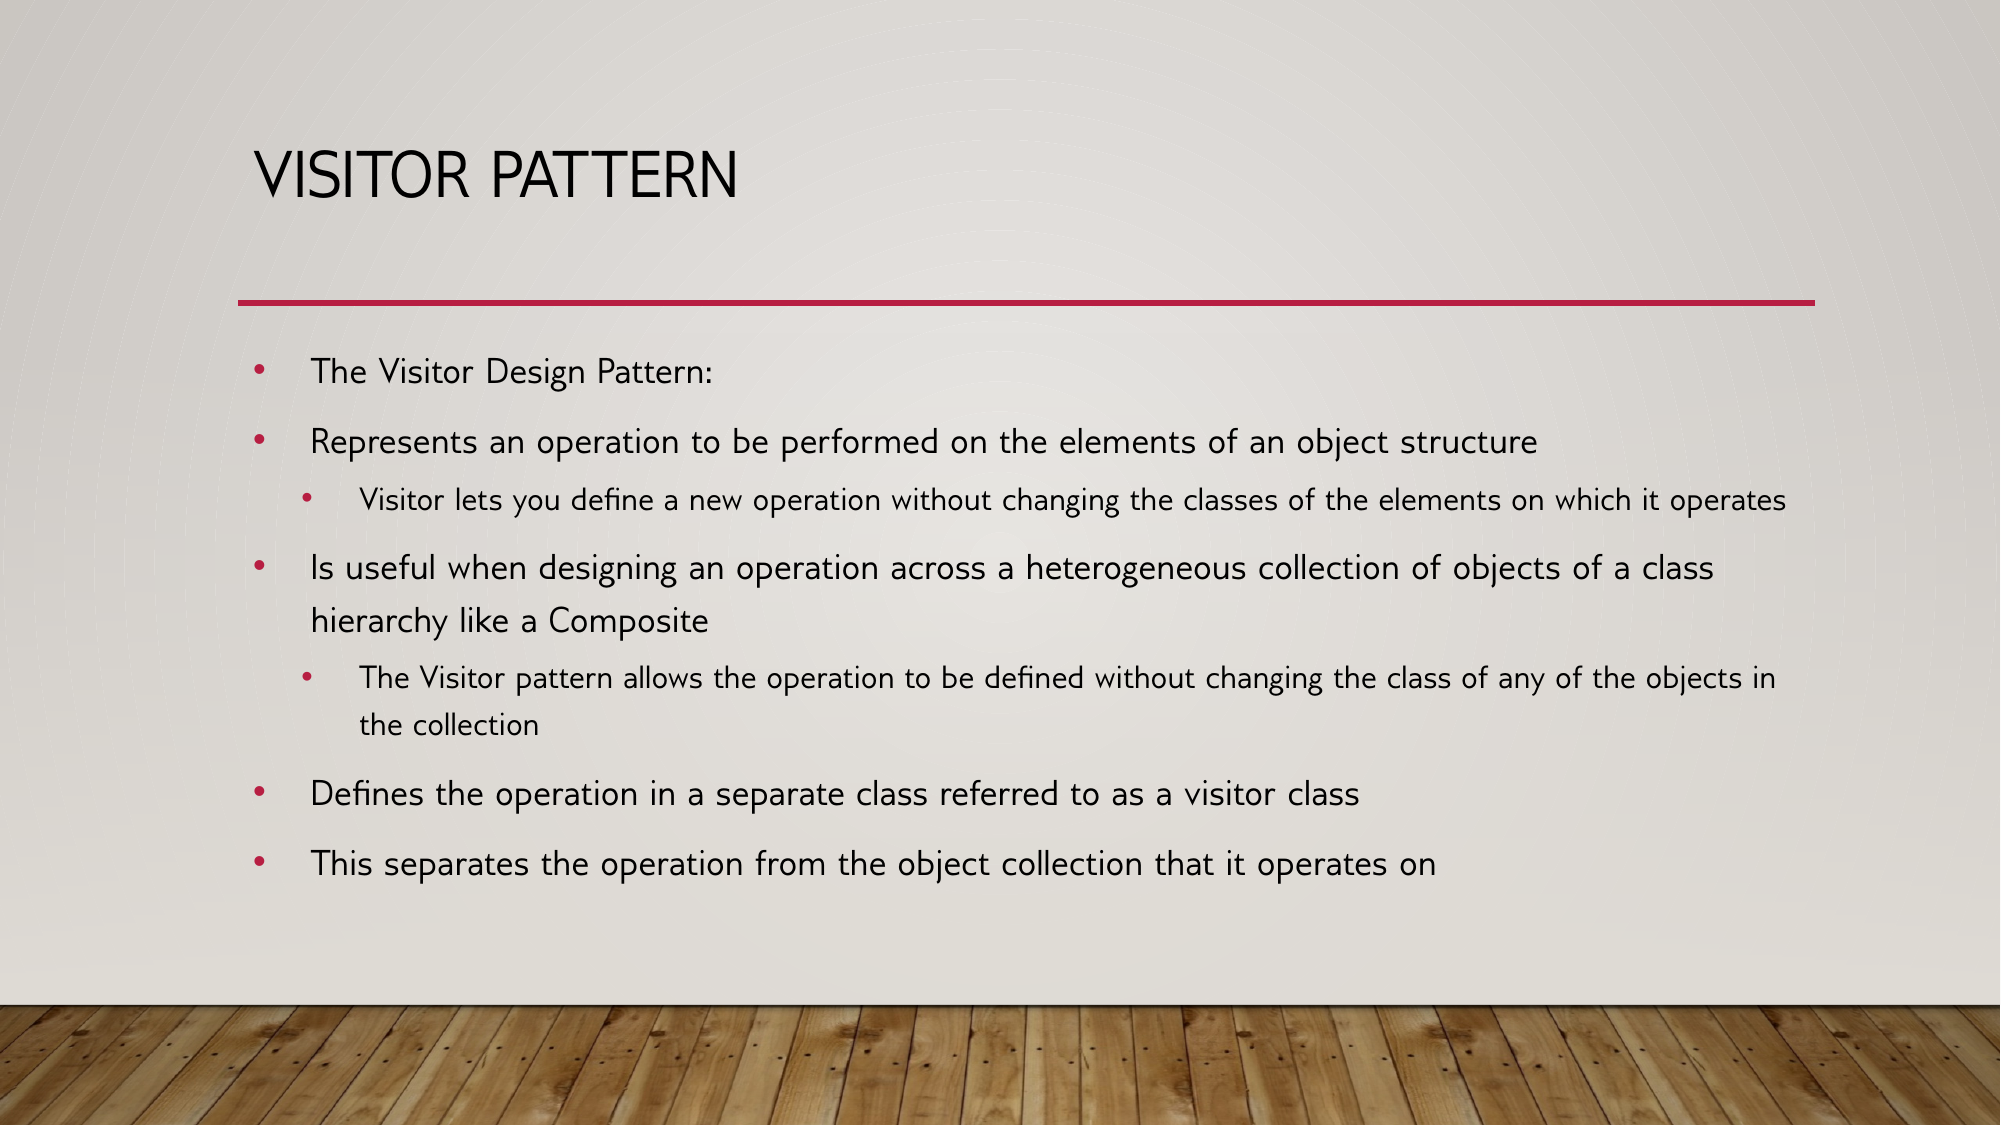

# Visitor pattern
The Visitor Design Pattern:
Represents an operation to be performed on the elements of an object structure
Visitor lets you define a new operation without changing the classes of the elements on which it operates
Is useful when designing an operation across a heterogeneous collection of objects of a class hierarchy like a Composite
The Visitor pattern allows the operation to be defined without changing the class of any of the objects in the collection
Defines the operation in a separate class referred to as a visitor class
This separates the operation from the object collection that it operates on